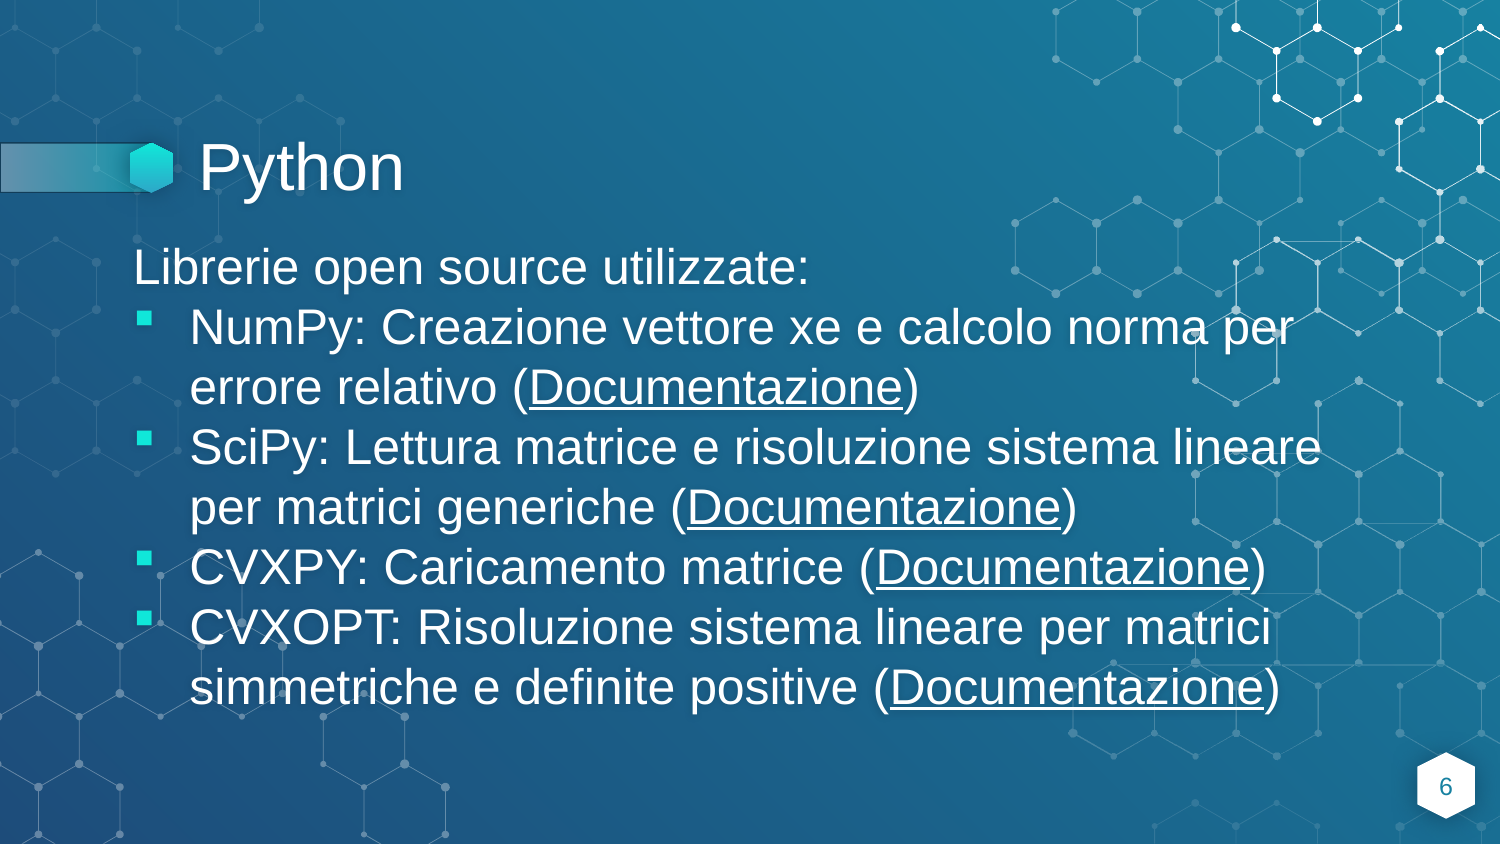

# Python
Librerie open source utilizzate:
NumPy: Creazione vettore xe e calcolo norma per errore relativo (Documentazione)
SciPy: Lettura matrice e risoluzione sistema lineare per matrici generiche (Documentazione)
CVXPY: Caricamento matrice (Documentazione)
CVXOPT: Risoluzione sistema lineare per matrici simmetriche e definite positive (Documentazione)
6